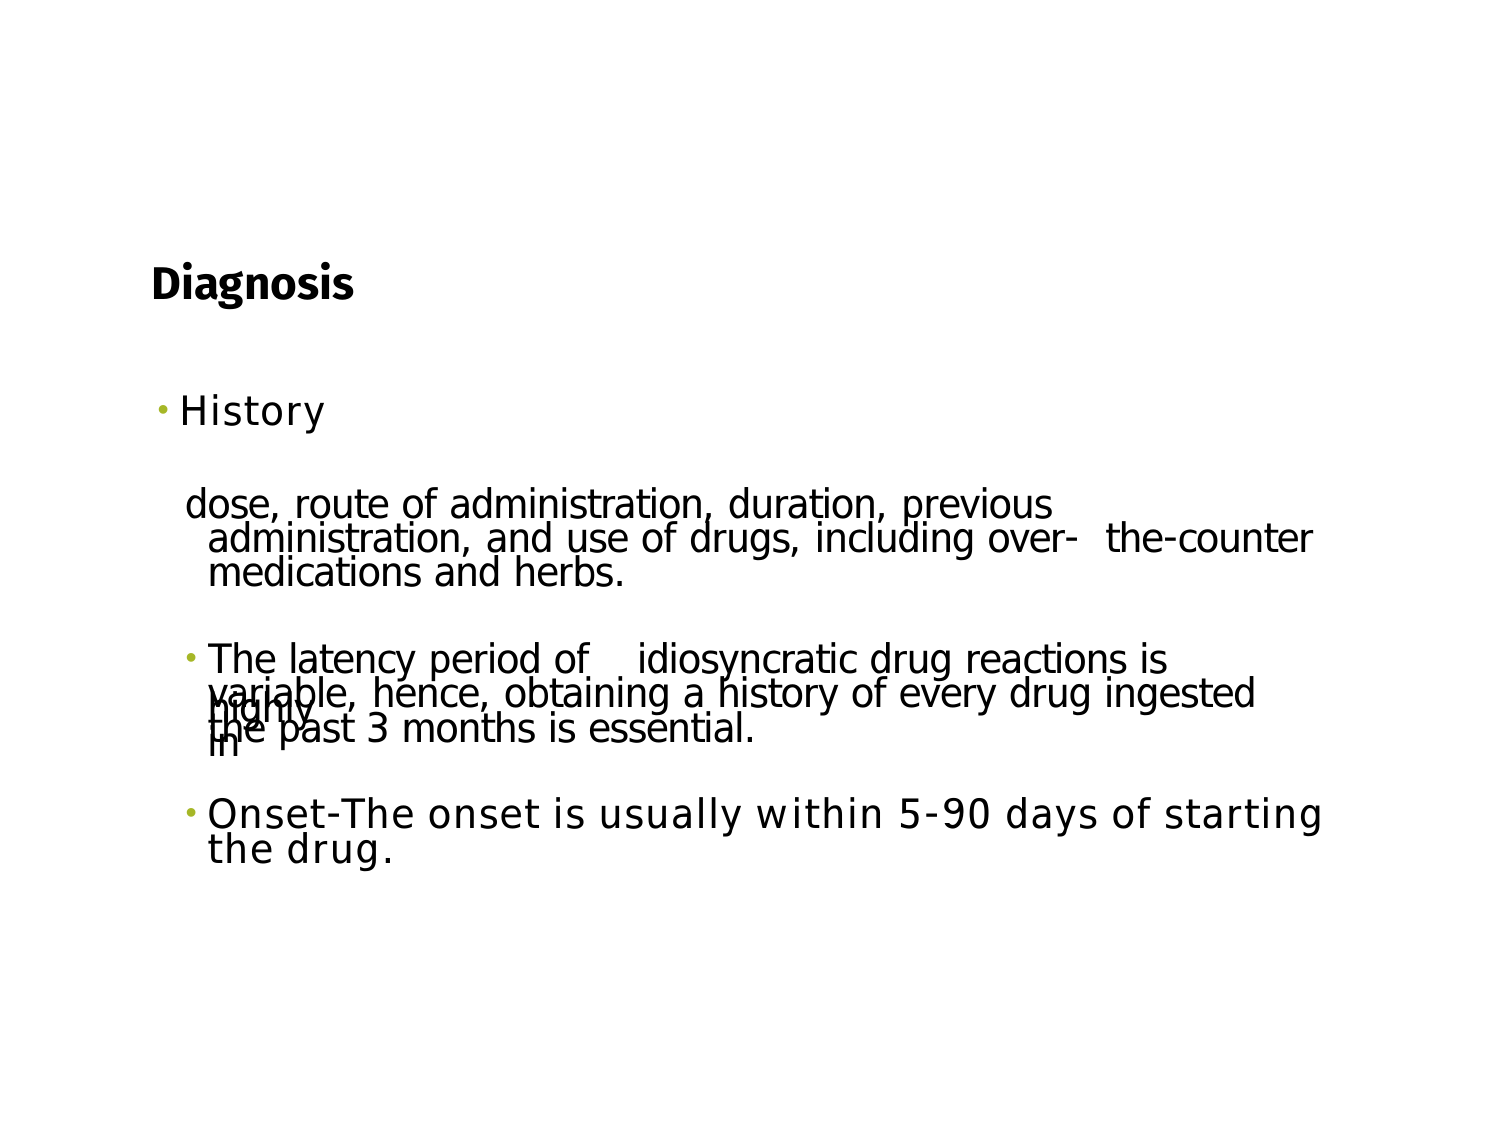

# Diagnosis
History
dose, route of administration, duration, previous
administration, and use of drugs, including over-	the-counter
medications and herbs.
The latency period of	idiosyncratic drug reactions is highly
variable, hence, obtaining a history of every drug ingested in
the past 3 months is essential.
Onset-The onset is usually within 5-90 days of starting
the drug.